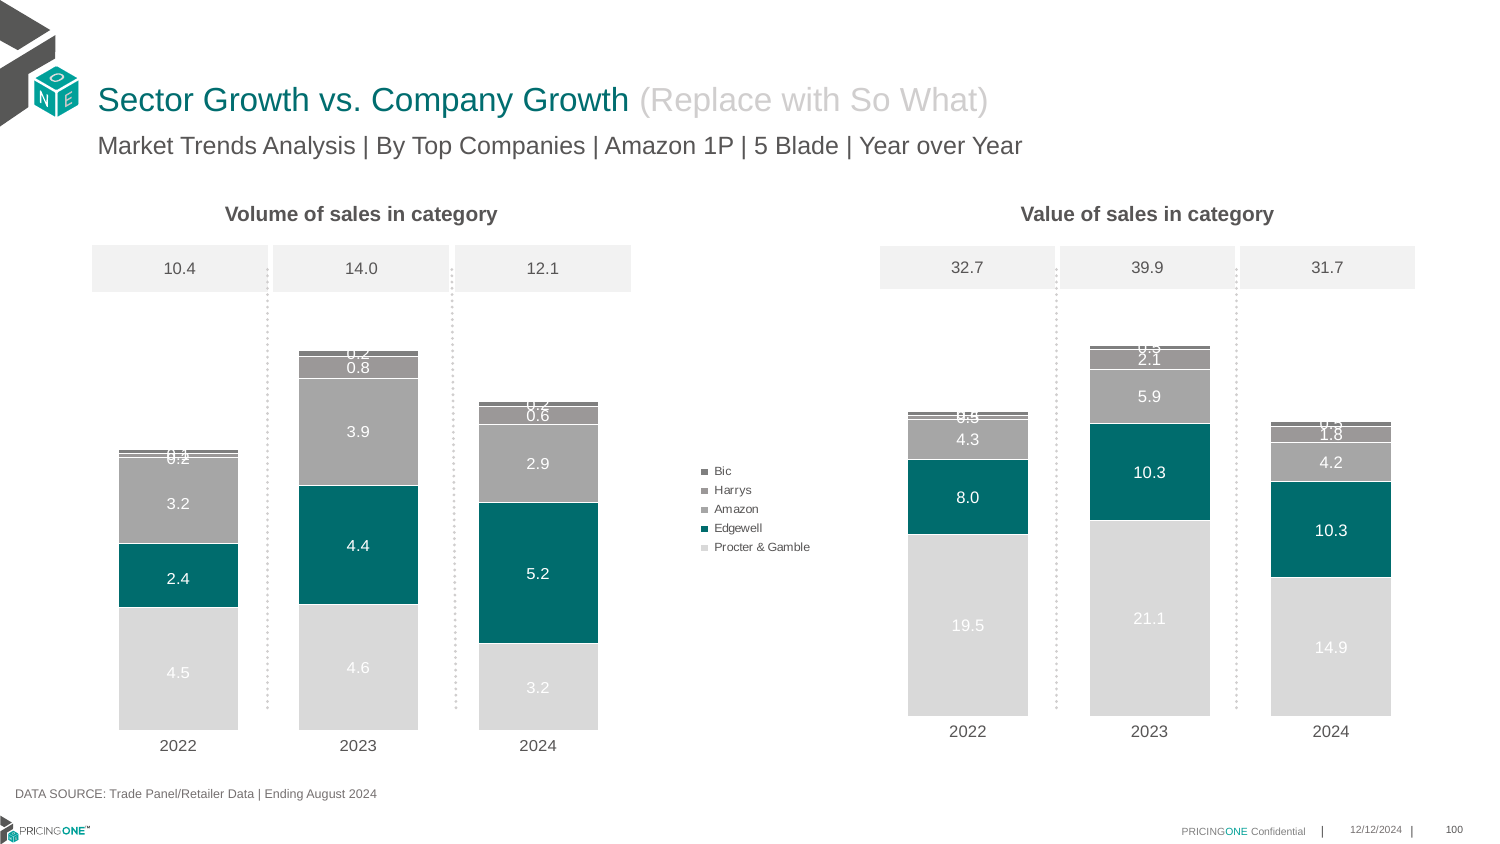

# Sector Growth vs. Company Growth (Replace with So What)
Market Trends Analysis | By Top Companies | Amazon 1P | 5 Blade | Year over Year
| Value of sales in category |  |  |
| --- | --- | --- |
| 32.7 | 39.9 | 31.7 |
| Volume of sales in category |  |  |
| --- | --- | --- |
| 10.4 | 14.0 | 12.1 |

### Chart

| Category | Procter & Gamble | Edgewell | Amazon | Harrys | Bic |
|---|---|---|---|---|---|
| 2022 | 19.547355 | 8.004079 | 4.340934 | 0.456509 | 0.360142 |
| 2023 | 21.061979 | 10.334761 | 5.870091 | 2.123403 | 0.492444 |
| 2024 | 14.902357 | 10.26289 | 4.203808 | 1.772838 | 0.533069 |

### Chart

| Category | Procter & Gamble | Edgewell | Amazon | Harrys | Bic |
|---|---|---|---|---|---|
| 2022 | 4.528777 | 2.38414 | 3.156364 | 0.174277 | 0.123842 |
| 2023 | 4.647249 | 4.404666 | 3.947238 | 0.817193 | 0.215445 |
| 2024 | 3.202335 | 5.216872 | 2.893481 | 0.646411 | 0.183417 |
DATA SOURCE: Trade Panel/Retailer Data | Ending August 2024

12/12/2024
100